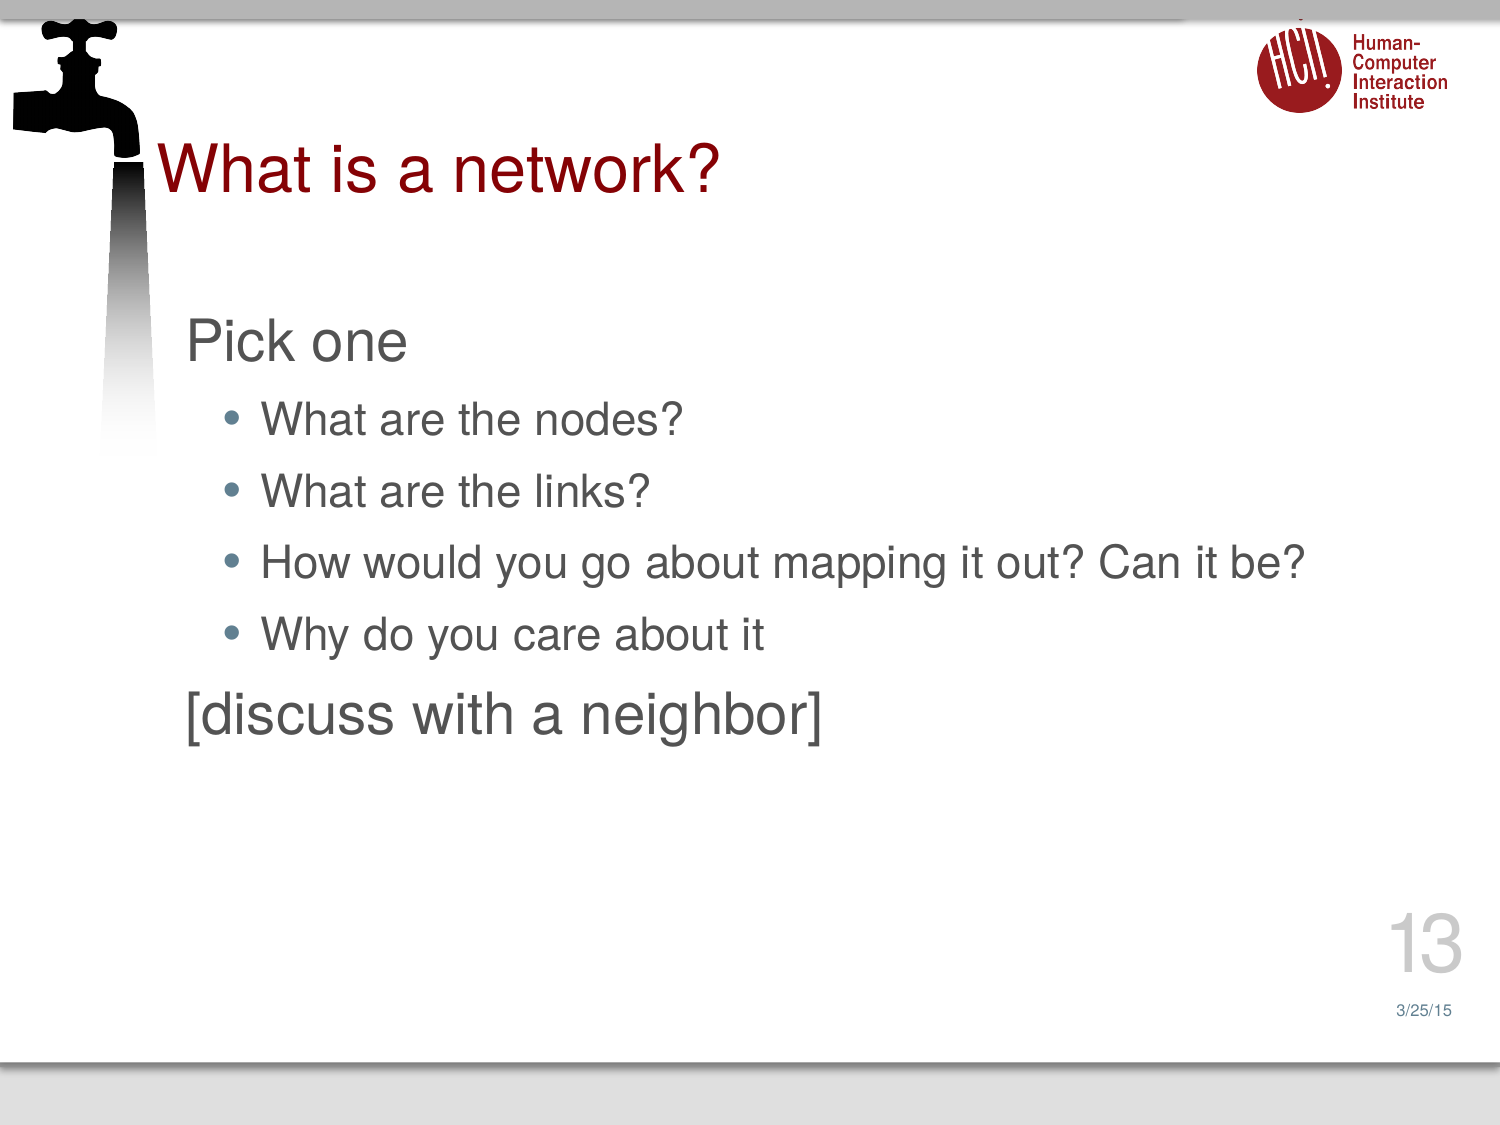

# What is a network?
Pick one
What are the nodes?
What are the links?
How would you go about mapping it out? Can it be?
Why do you care about it
[discuss with a neighbor]
13
3/25/15